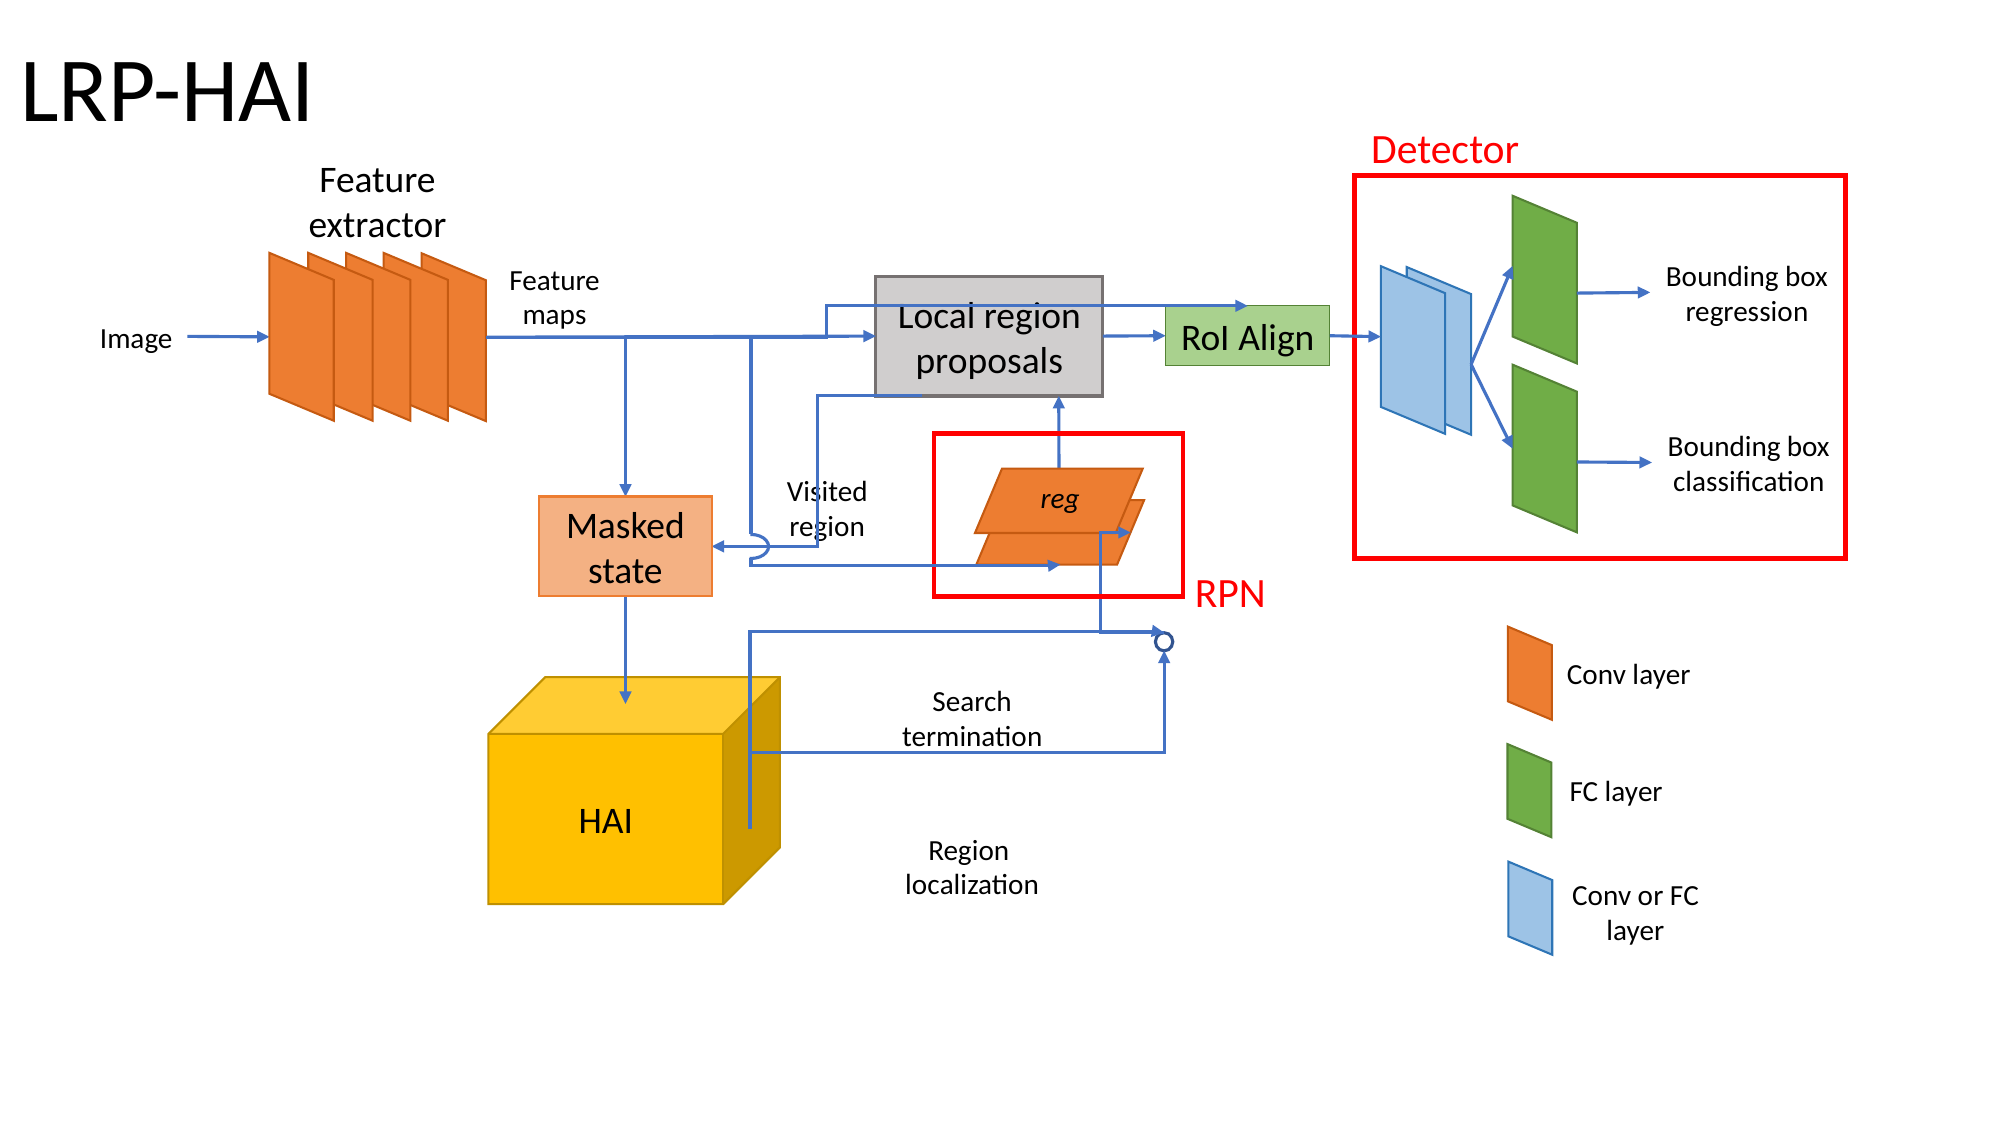

LRP-HAI
Detector
Feature extractor

Bounding box regression

Bounding box classification

Feature maps
Local region proposals
RoI Align
Image

Visited region

reg
Masked state

RPN
Conv layer

FC layer

Conv or FC layer

Search termination
HAI
Region
localization